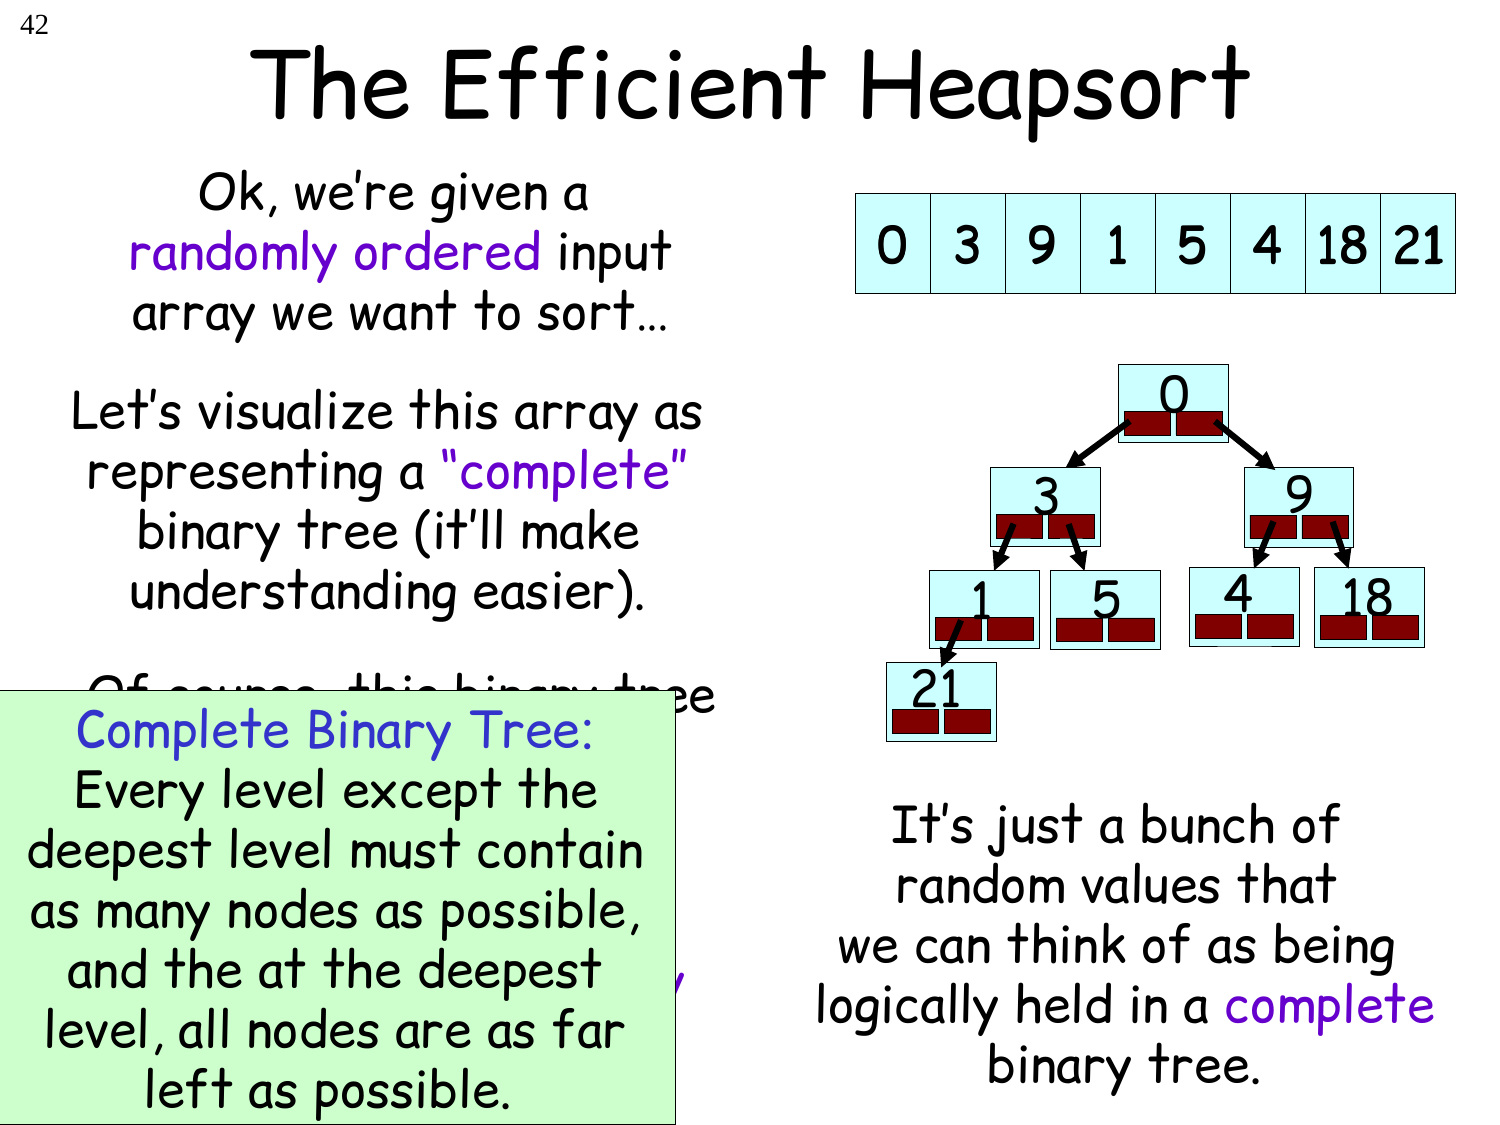

# The Efficient Heapsort
42
Ok, we’re given a
randomly ordered input array we want to sort…
0
3
9
1
5
4
18
21

0
3
9
1
18
5
4
21
0

9
3

3

 4
18
5
1

21

Let’s visualize this array as representing a “complete” binary tree (it’ll make understanding easier).
Of course, this binary tree is not ordered in any particular way…
Complete Binary Tree:
Every level except the deepest level must contain as many nodes as possible, and the at the deepest level, all nodes are as far left as possible.
It’s just a bunch of
random values that
we can think of as being
logically held in a complete binary tree.
It’s not a maxheap or a minheap or even a binary search tree.